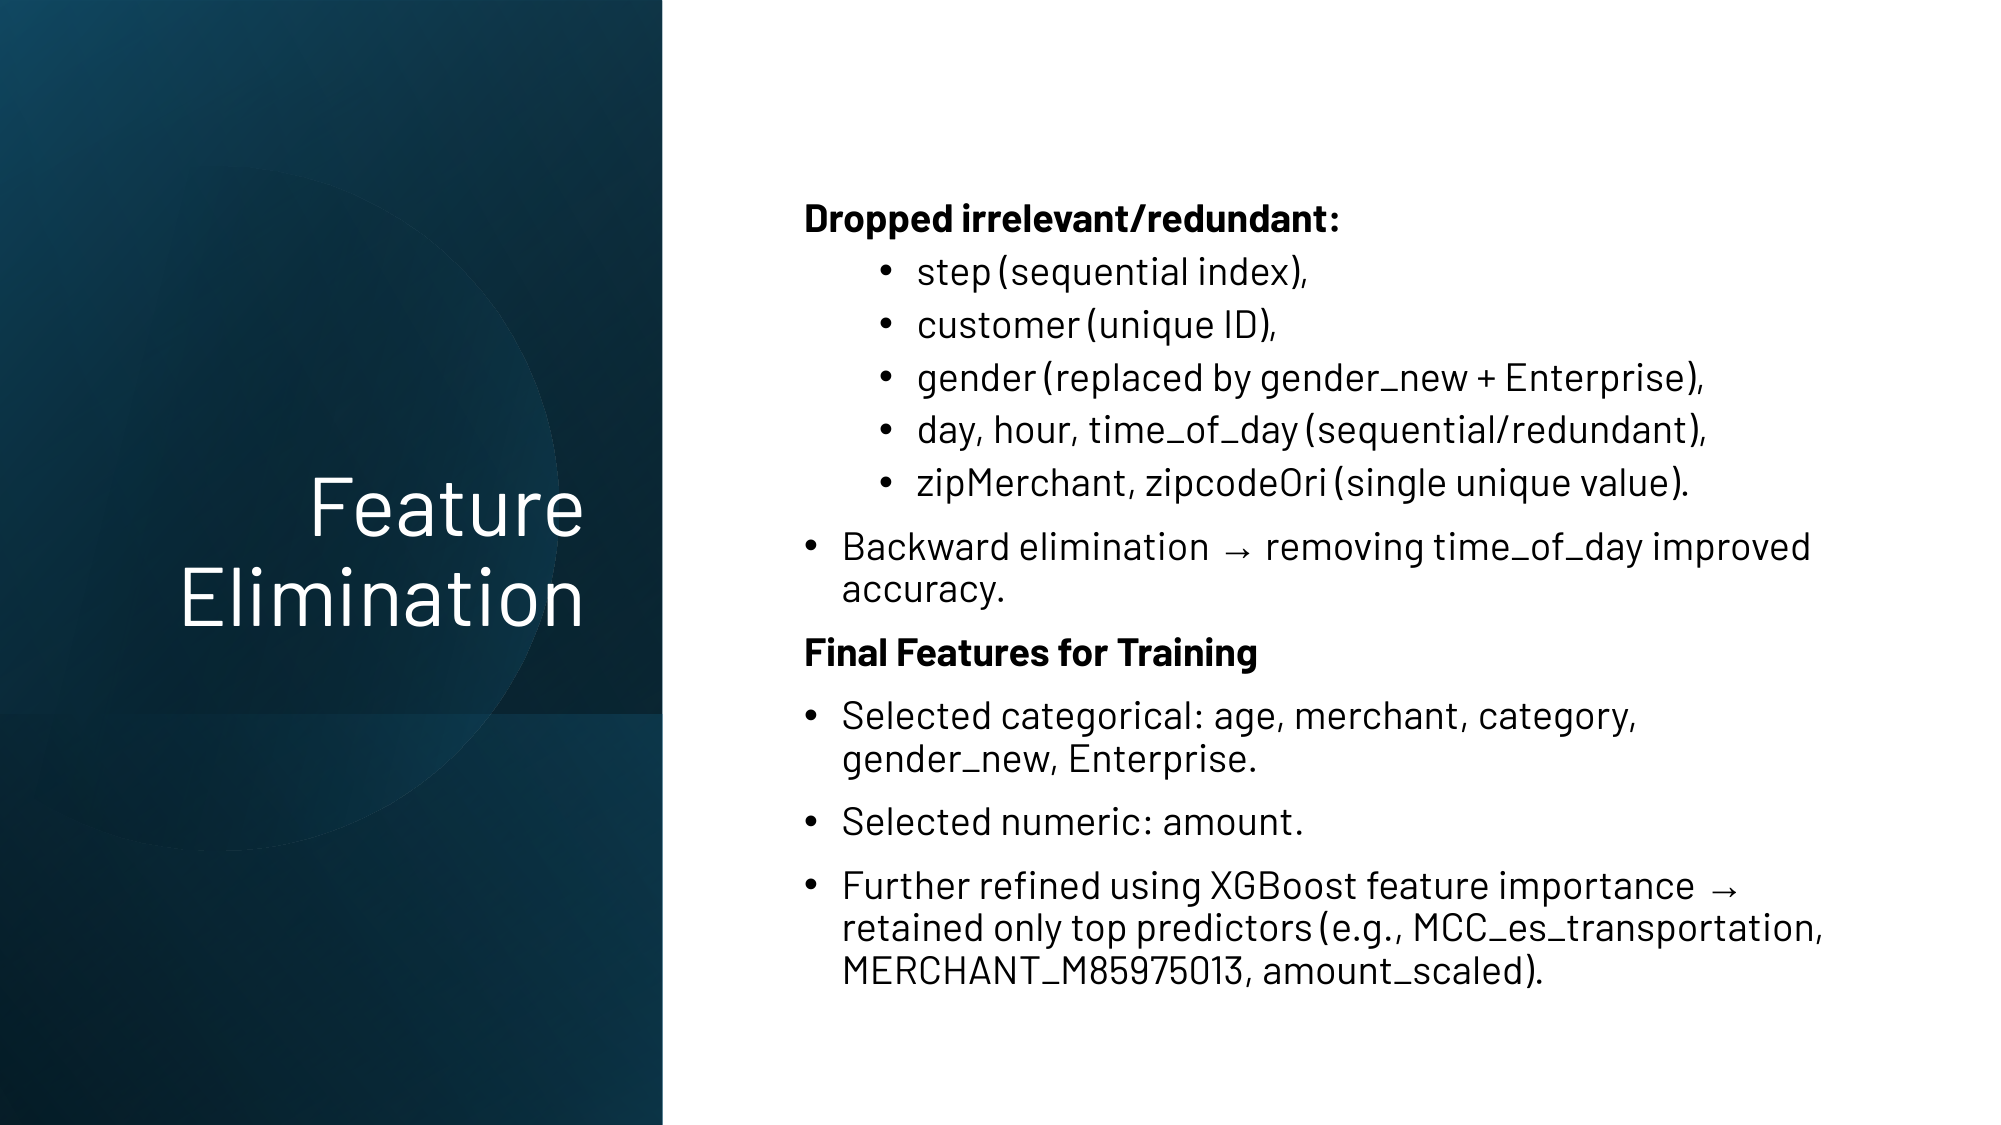

# Feature Elimination

Dropped irrelevant/redundant:
step (sequential index),
customer (unique ID),
gender (replaced by gender_new + Enterprise),
day, hour, time_of_day (sequential/redundant),
zipMerchant, zipcodeOri (single unique value).
Backward elimination → removing time_of_day improved accuracy.
Final Features for Training
Selected categorical: age, merchant, category, gender_new, Enterprise.
Selected numeric: amount.
Further refined using XGBoost feature importance → retained only top predictors (e.g., MCC_es_transportation, MERCHANT_M85975013, amount_scaled).

23